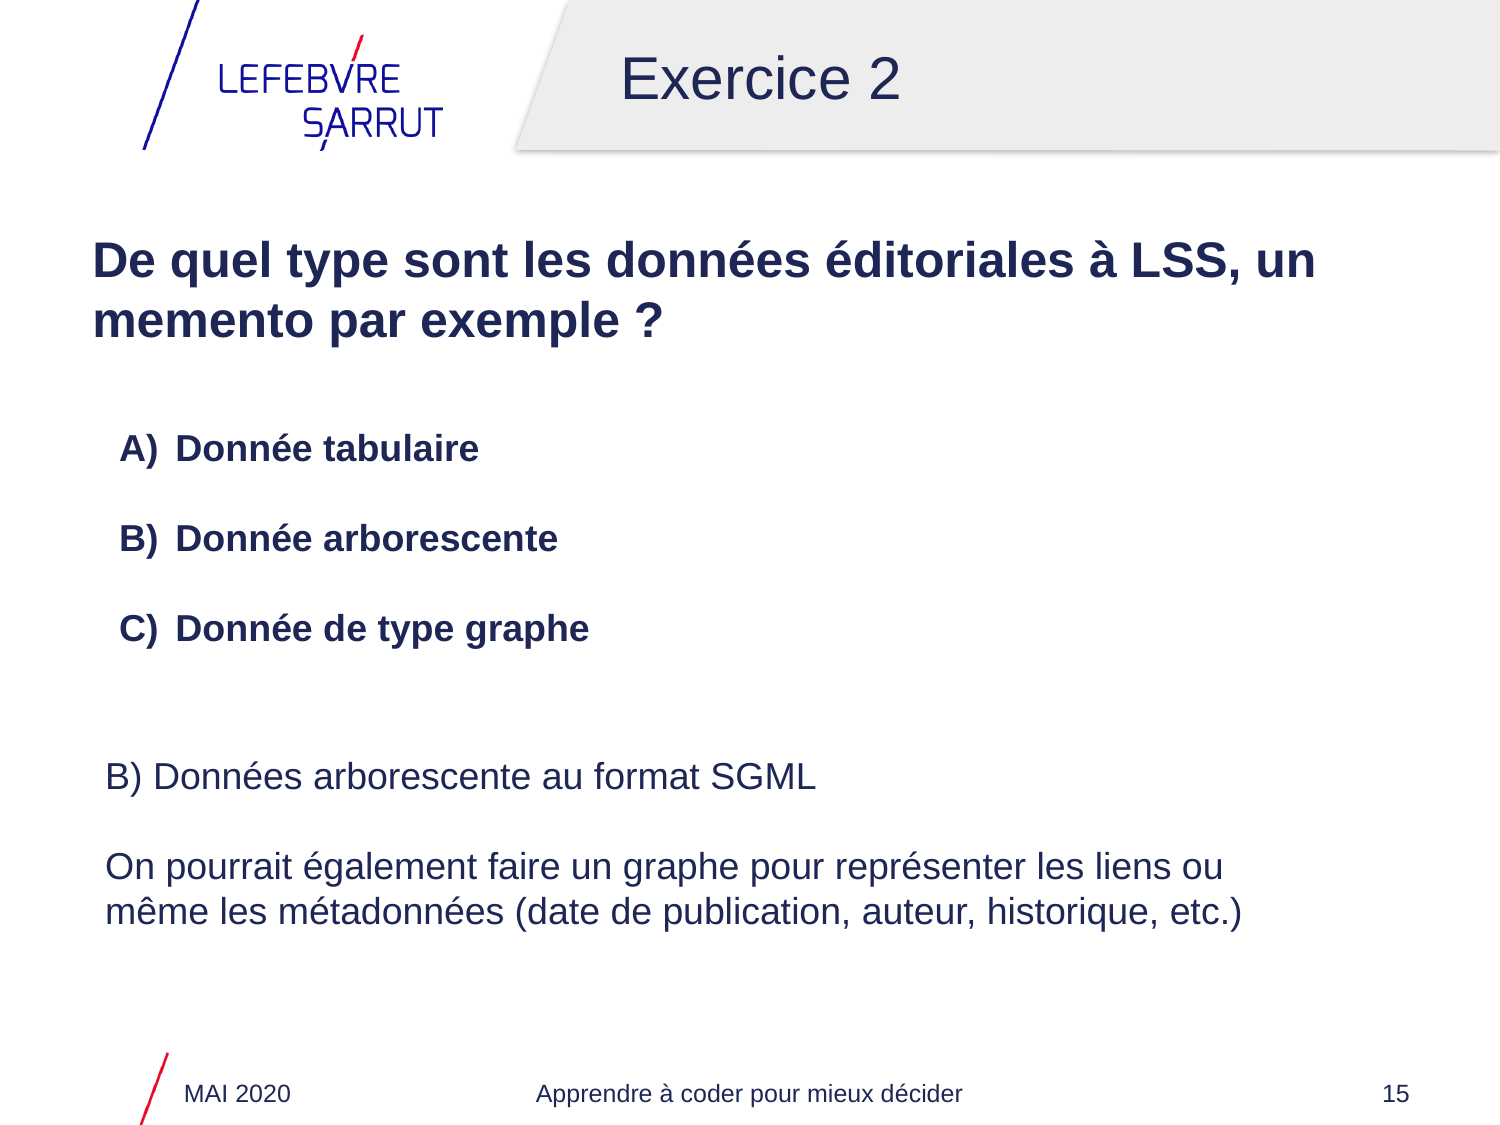

# Exercice 2
De quel type sont les données éditoriales à LSS, un memento par exemple ?
Donnée tabulaire

Donnée arborescente

Donnée de type graphe
B) Données arborescente au format SGML

On pourrait également faire un graphe pour représenter les liens ou même les métadonnées (date de publication, auteur, historique, etc.)
MAI 2020
Apprendre à coder pour mieux décider
15